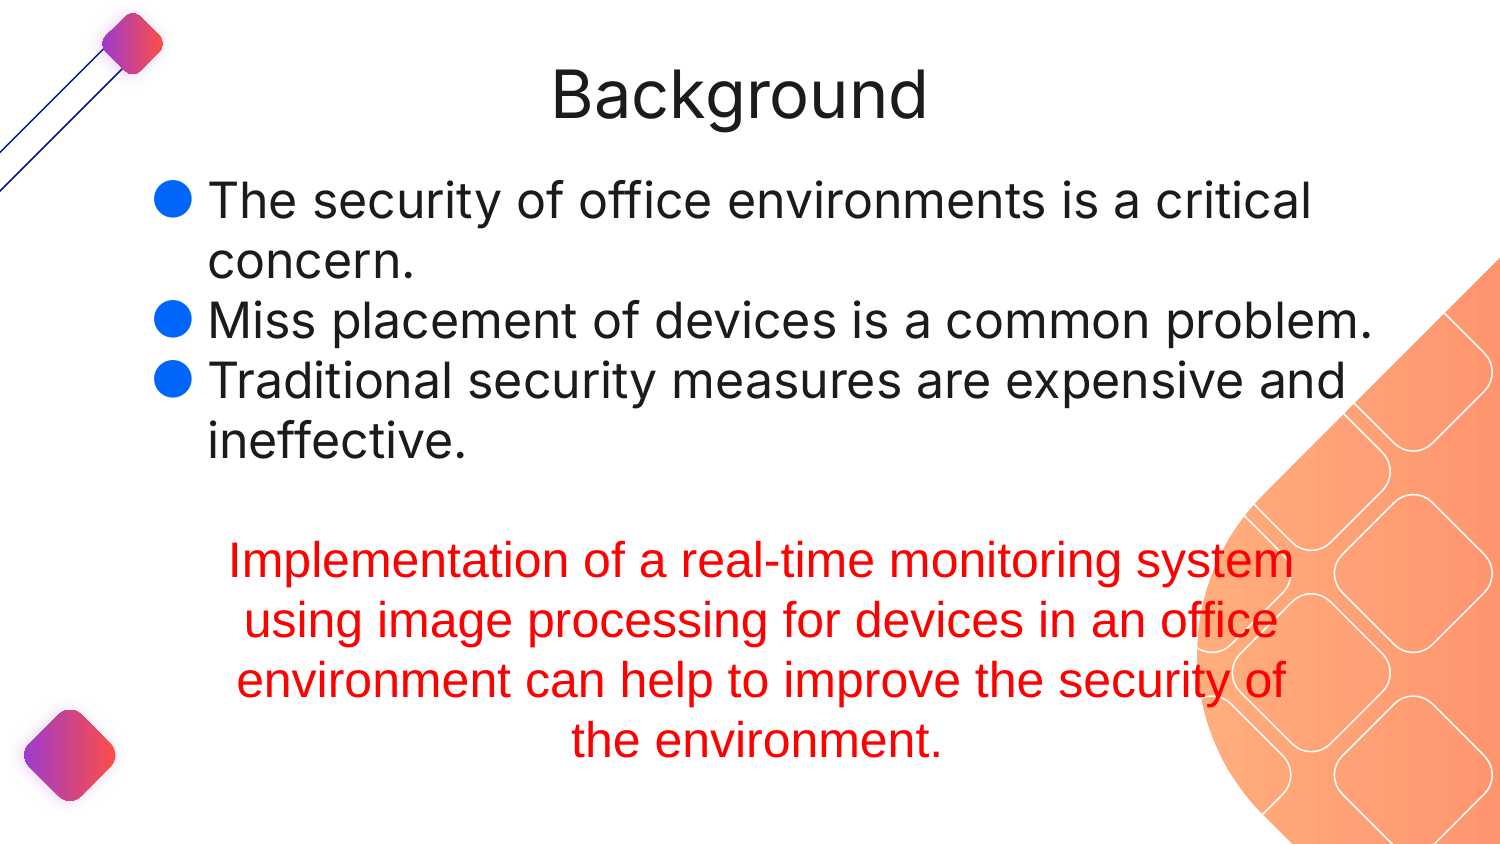

# Background

The security of office environments is a critical concern.
Miss placement of devices is a common problem.
Traditional security measures are expensive and ineffective.

Implementation of a real-time monitoring system using image processing for devices in an office environment can help to improve the security of the environment.